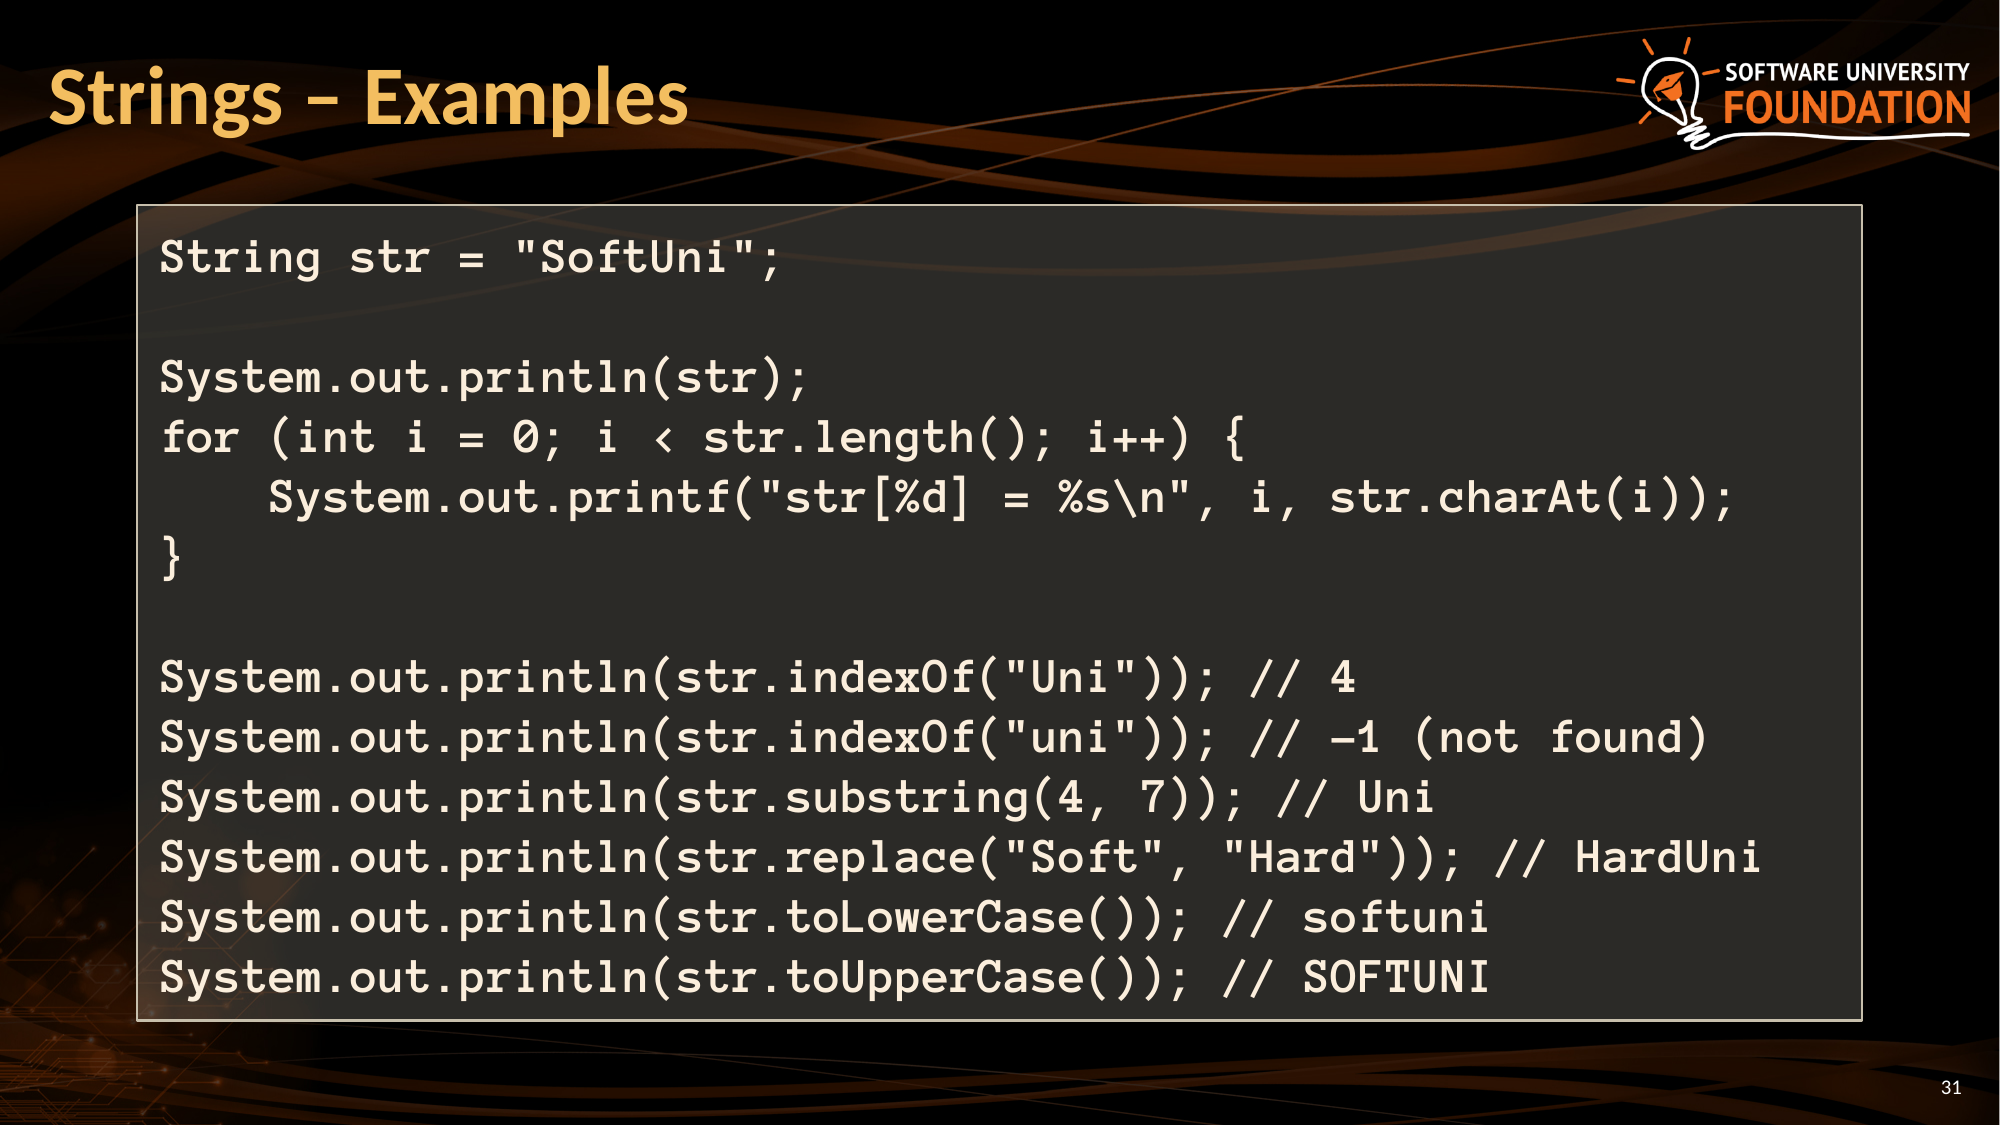

# Strings – Examples
String str = "SoftUni";

System.out.println(str);
for (int i = 0; i < str.length(); i++) {
    System.out.printf("str[%d] = %s\n", i, str.charAt(i));
}

System.out.println(str.indexOf("Uni")); // 4
System.out.println(str.indexOf("uni")); // -1 (not found)
System.out.println(str.substring(4, 7)); // Uni
System.out.println(str.replace("Soft", "Hard")); // HardUni
System.out.println(str.toLowerCase()); // softuni
System.out.println(str.toUpperCase()); // SOFTUNI
31